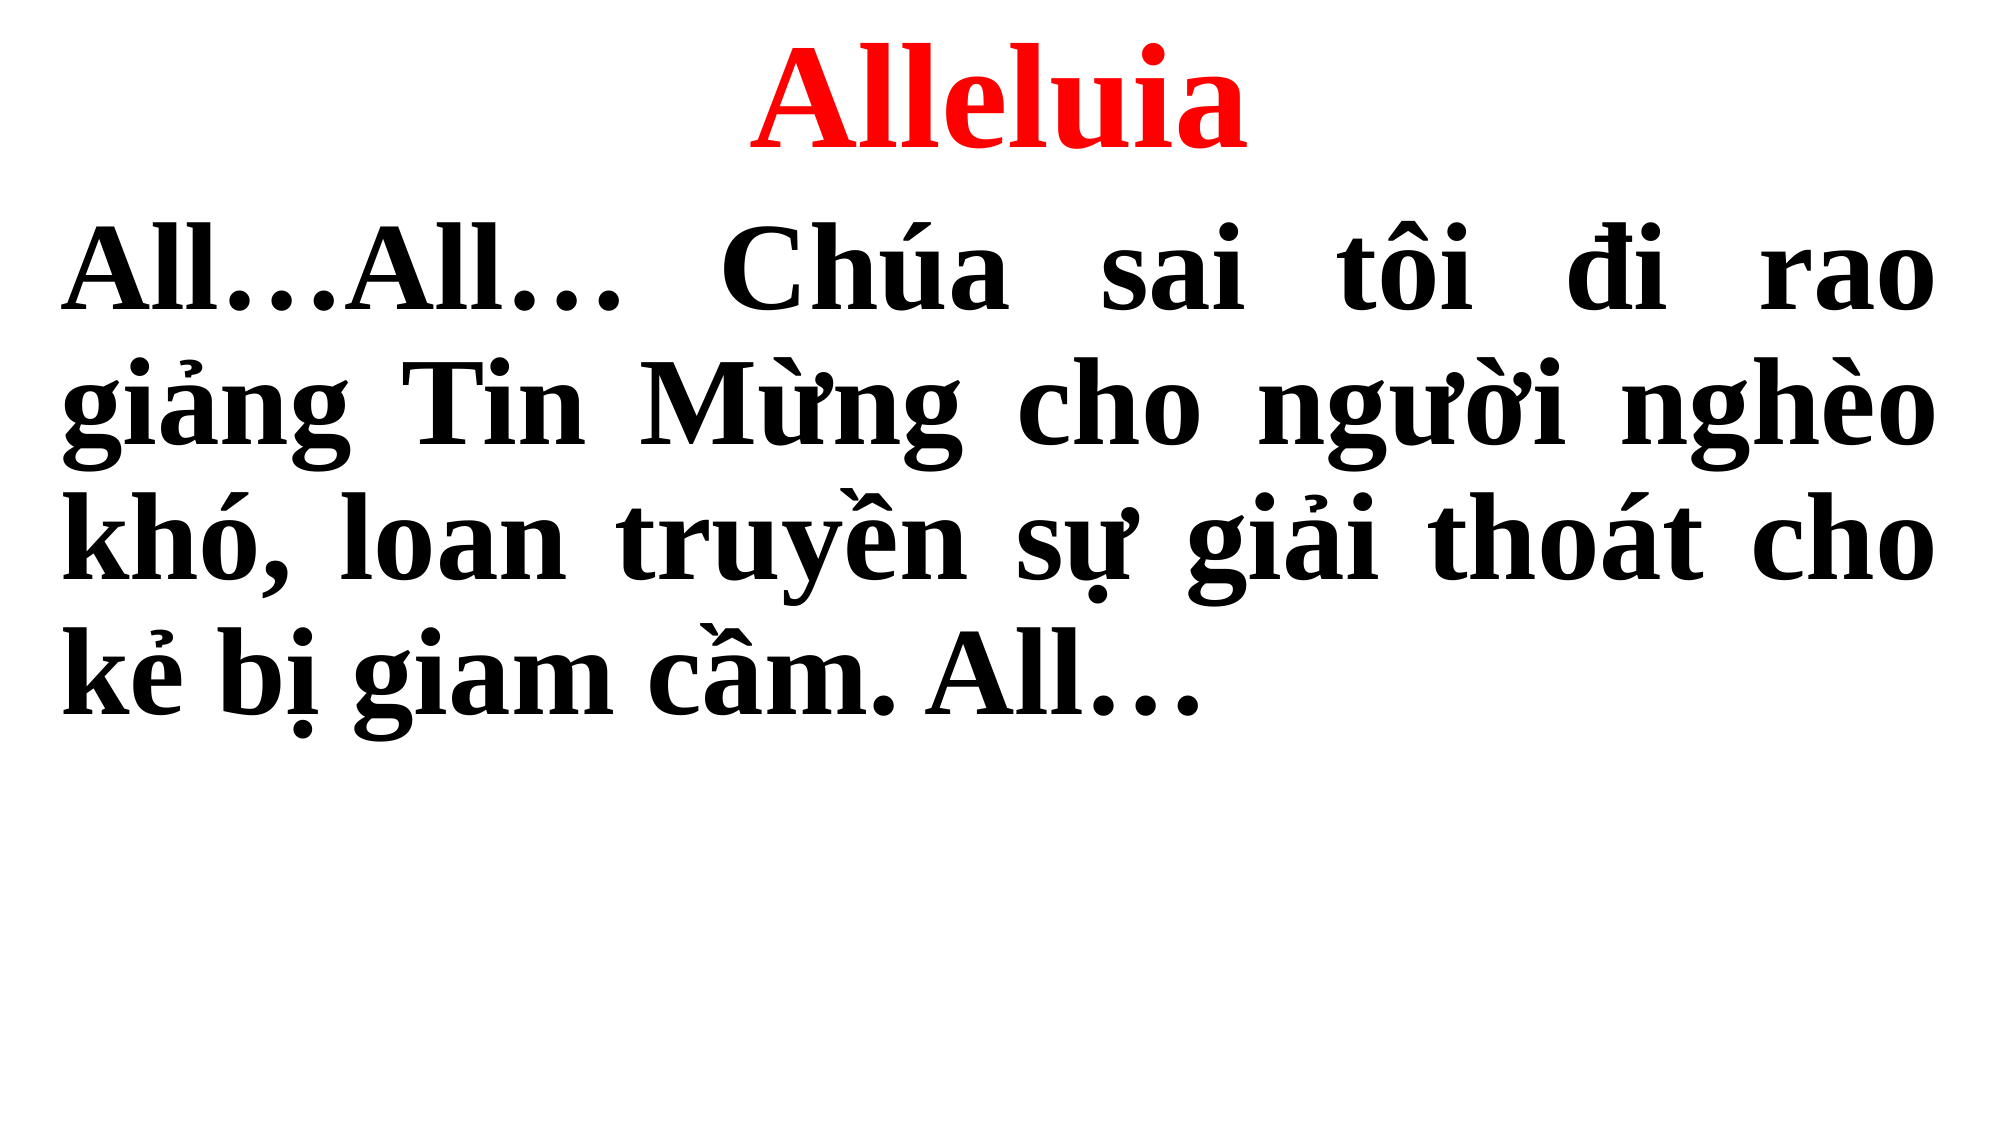

Alleluia
All…All… Chúa sai tôi đi rao giảng Tin Mừng cho người nghèo khó, loan truyền sự giải thoát cho kẻ bị giam cầm. All…